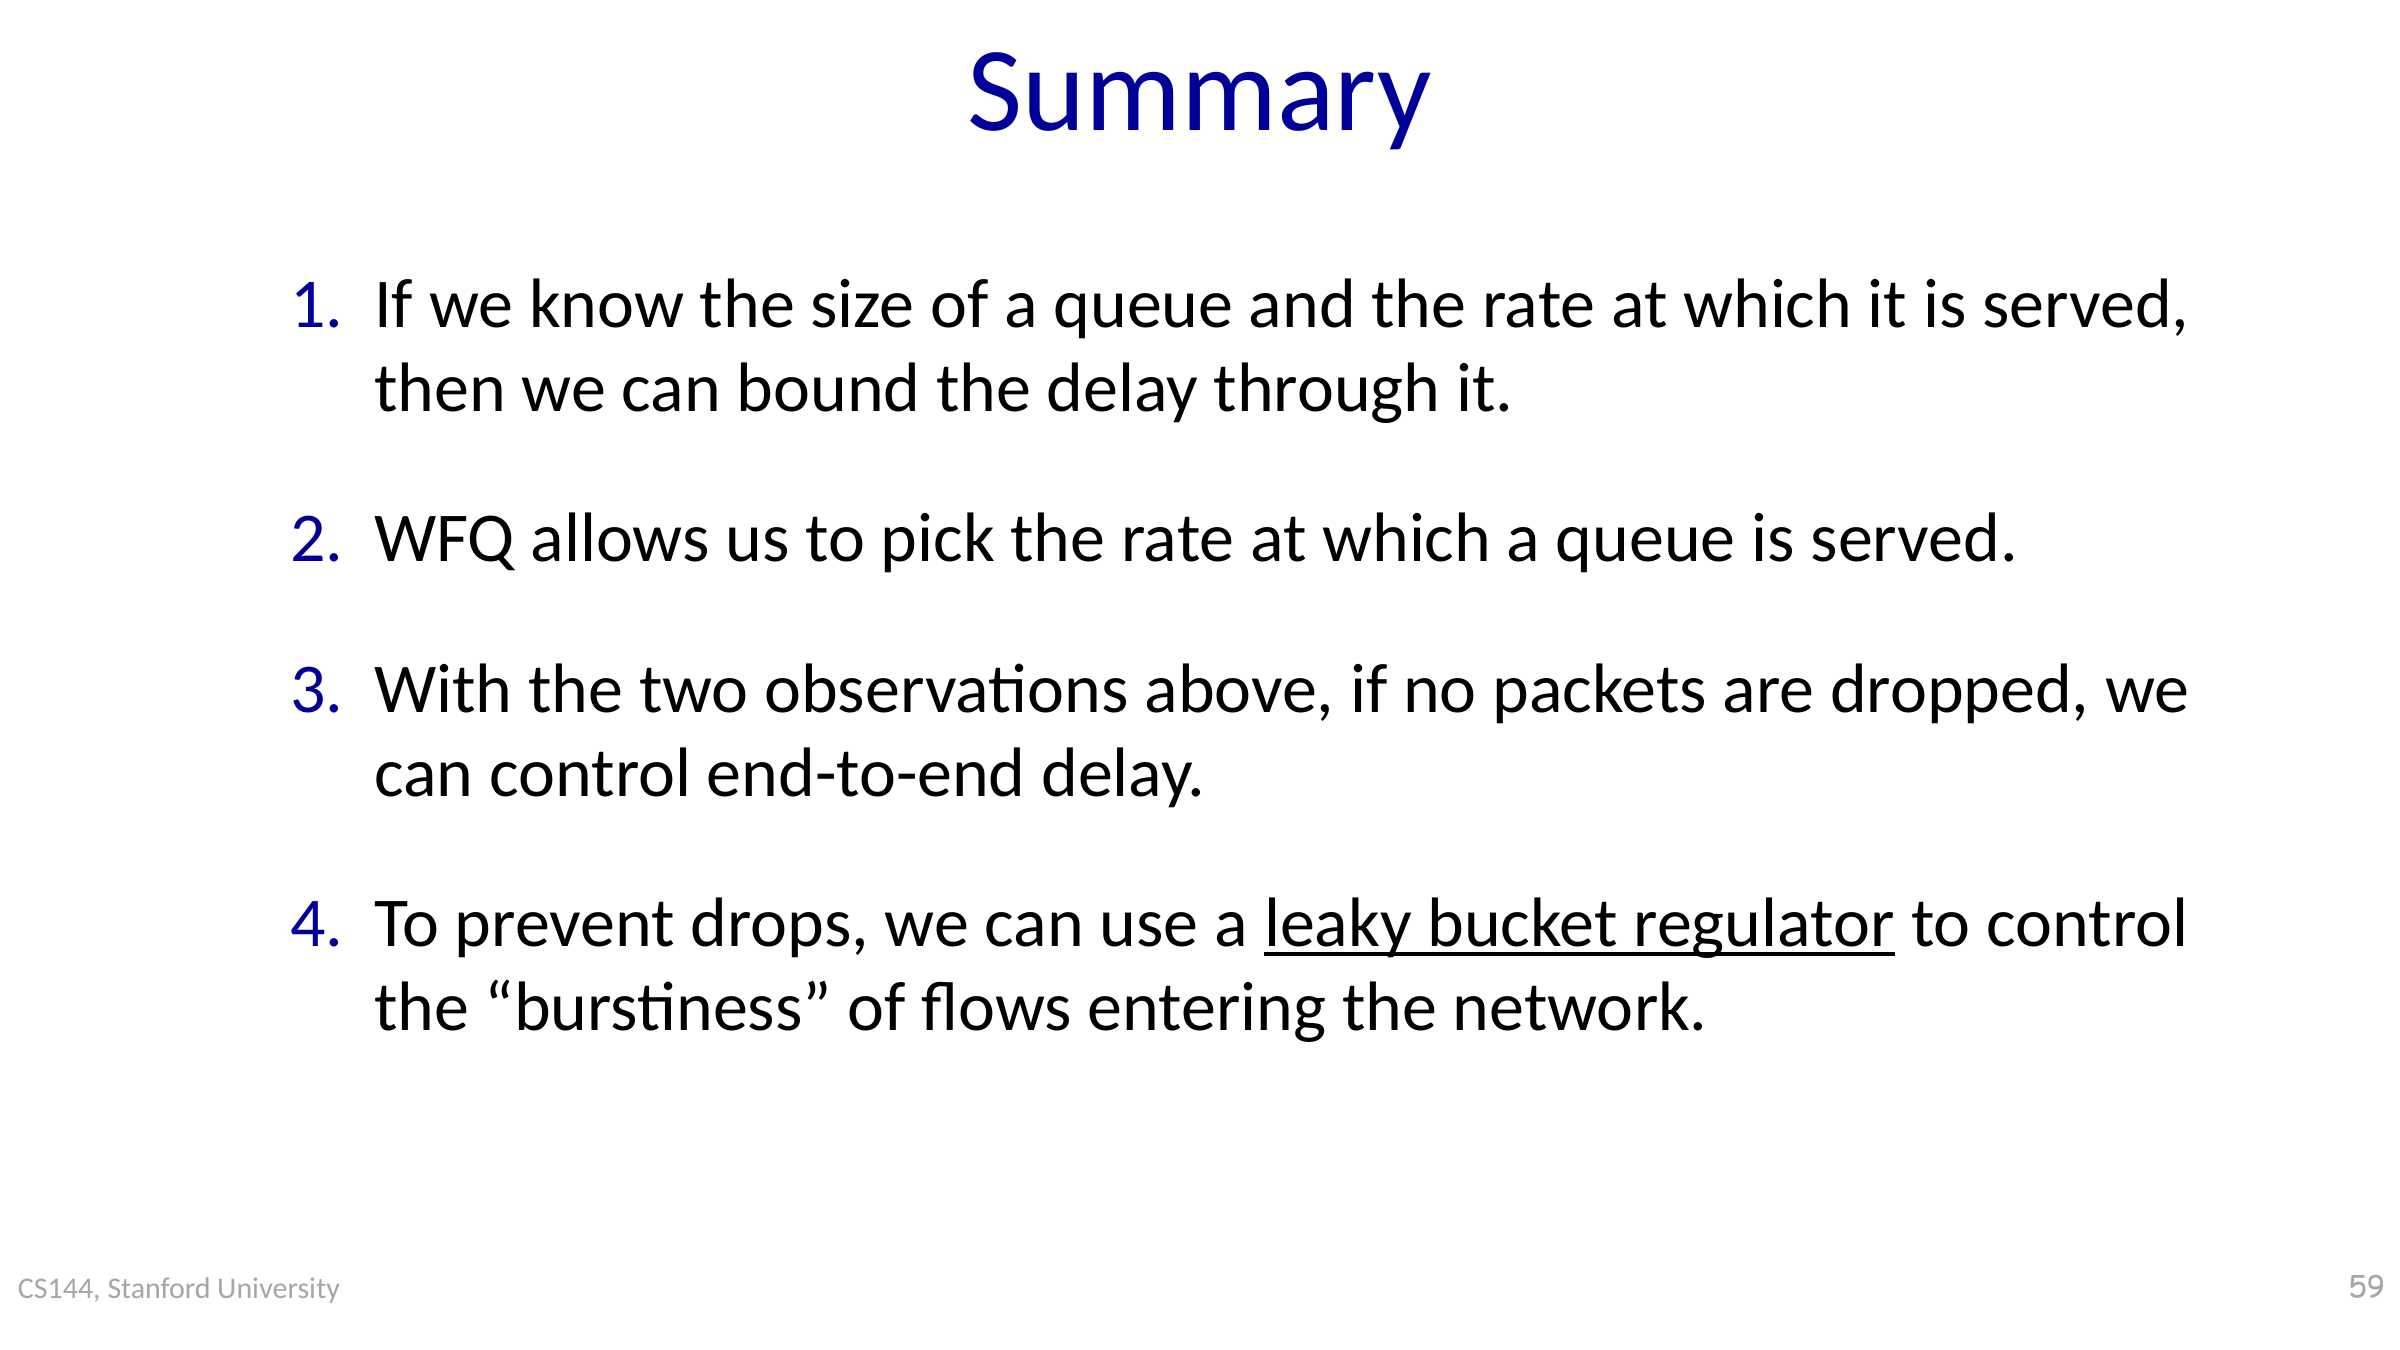

# Summary
If we know the size of a queue and the rate at which it is served, then we can bound the delay through it.

WFQ allows us to pick the rate at which a queue is served.

With the two observations above, if no packets are dropped, we can control end-to-end delay.

To prevent drops, we can use a leaky bucket regulator to control the “burstiness” of flows entering the network.
59